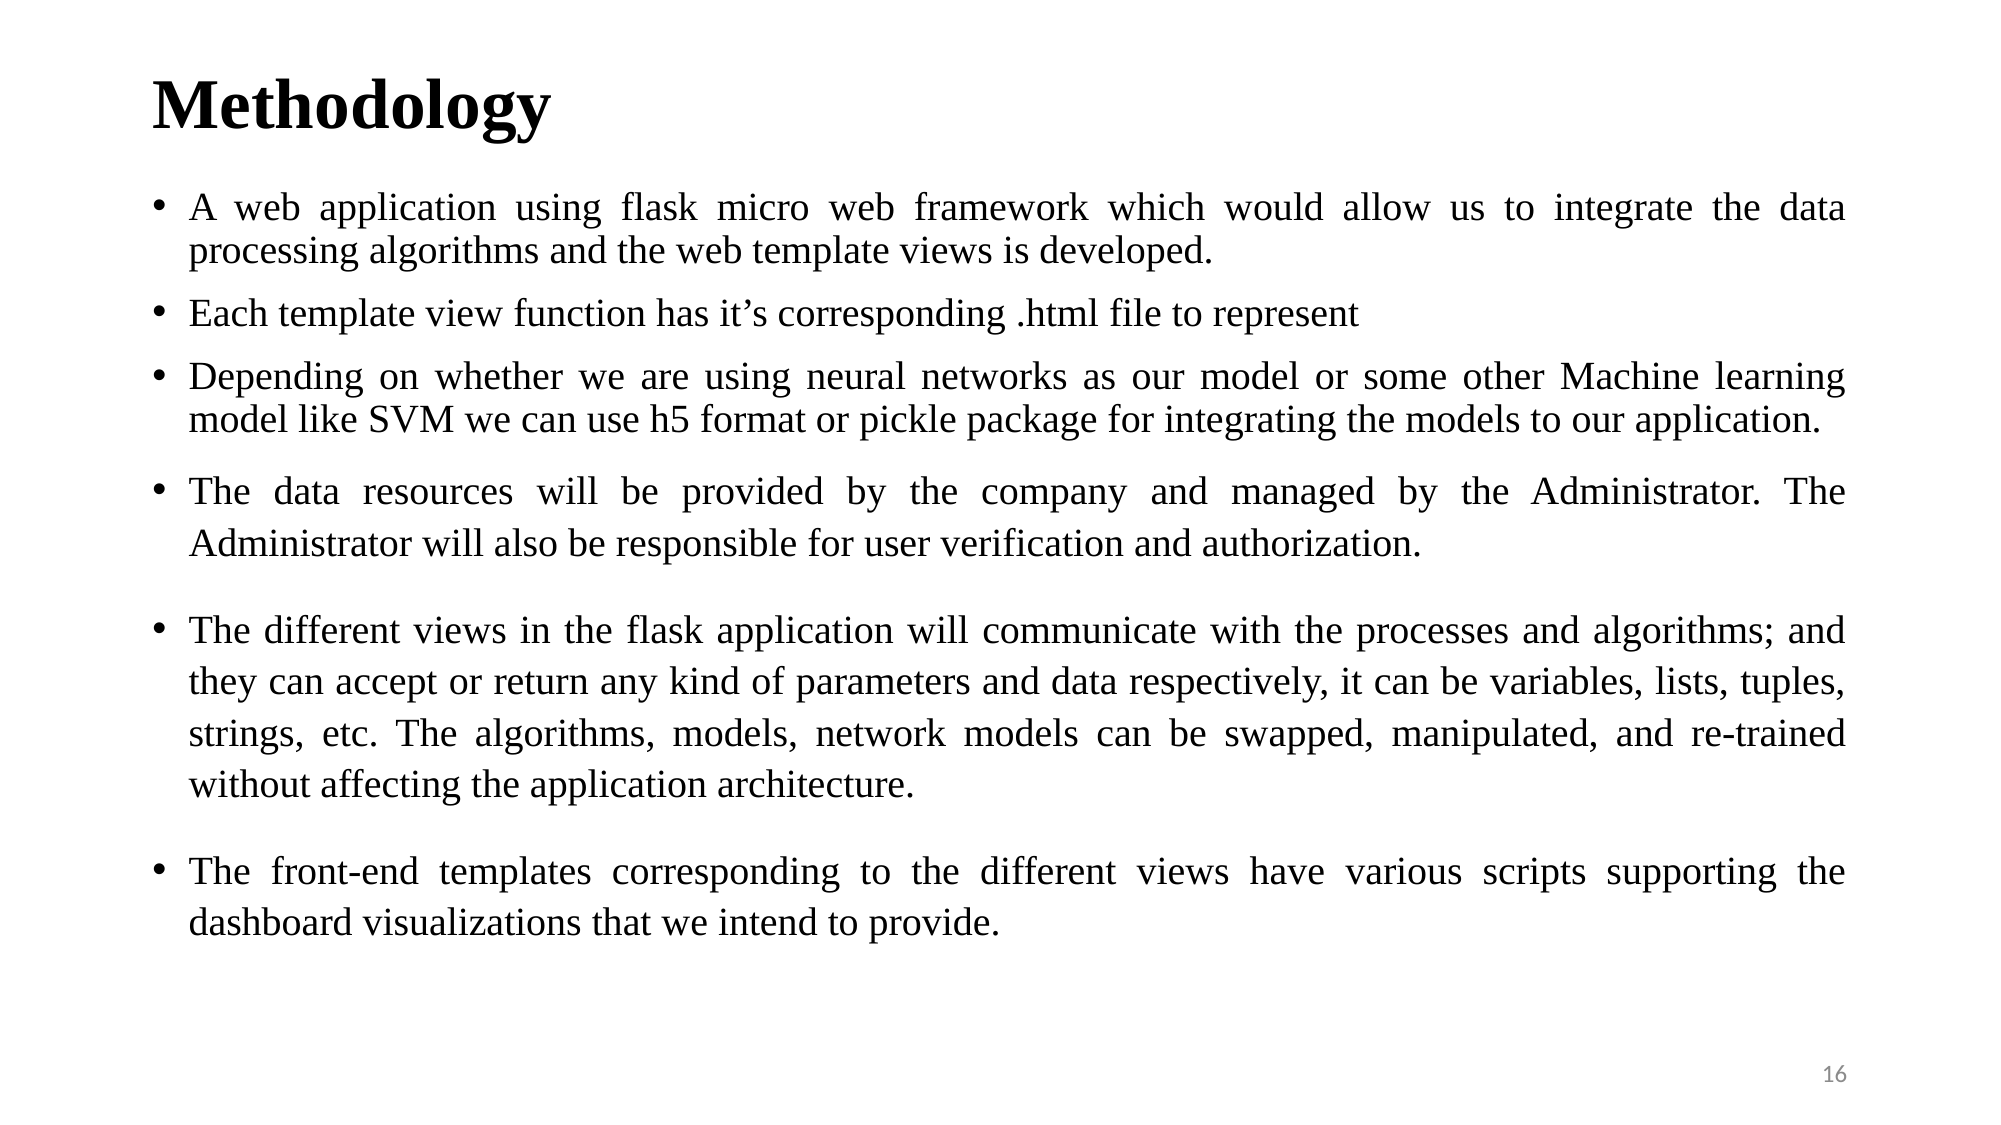

# Methodology
A web application using flask micro web framework which would allow us to integrate the data processing algorithms and the web template views is developed.
Each template view function has it’s corresponding .html file to represent
Depending on whether we are using neural networks as our model or some other Machine learning model like SVM we can use h5 format or pickle package for integrating the models to our application.
The data resources will be provided by the company and managed by the Administrator. The Administrator will also be responsible for user verification and authorization.
The different views in the flask application will communicate with the processes and algorithms; and they can accept or return any kind of parameters and data respectively, it can be variables, lists, tuples, strings, etc. The algorithms, models, network models can be swapped, manipulated, and re-trained without affecting the application architecture.
The front-end templates corresponding to the different views have various scripts supporting the dashboard visualizations that we intend to provide.

16